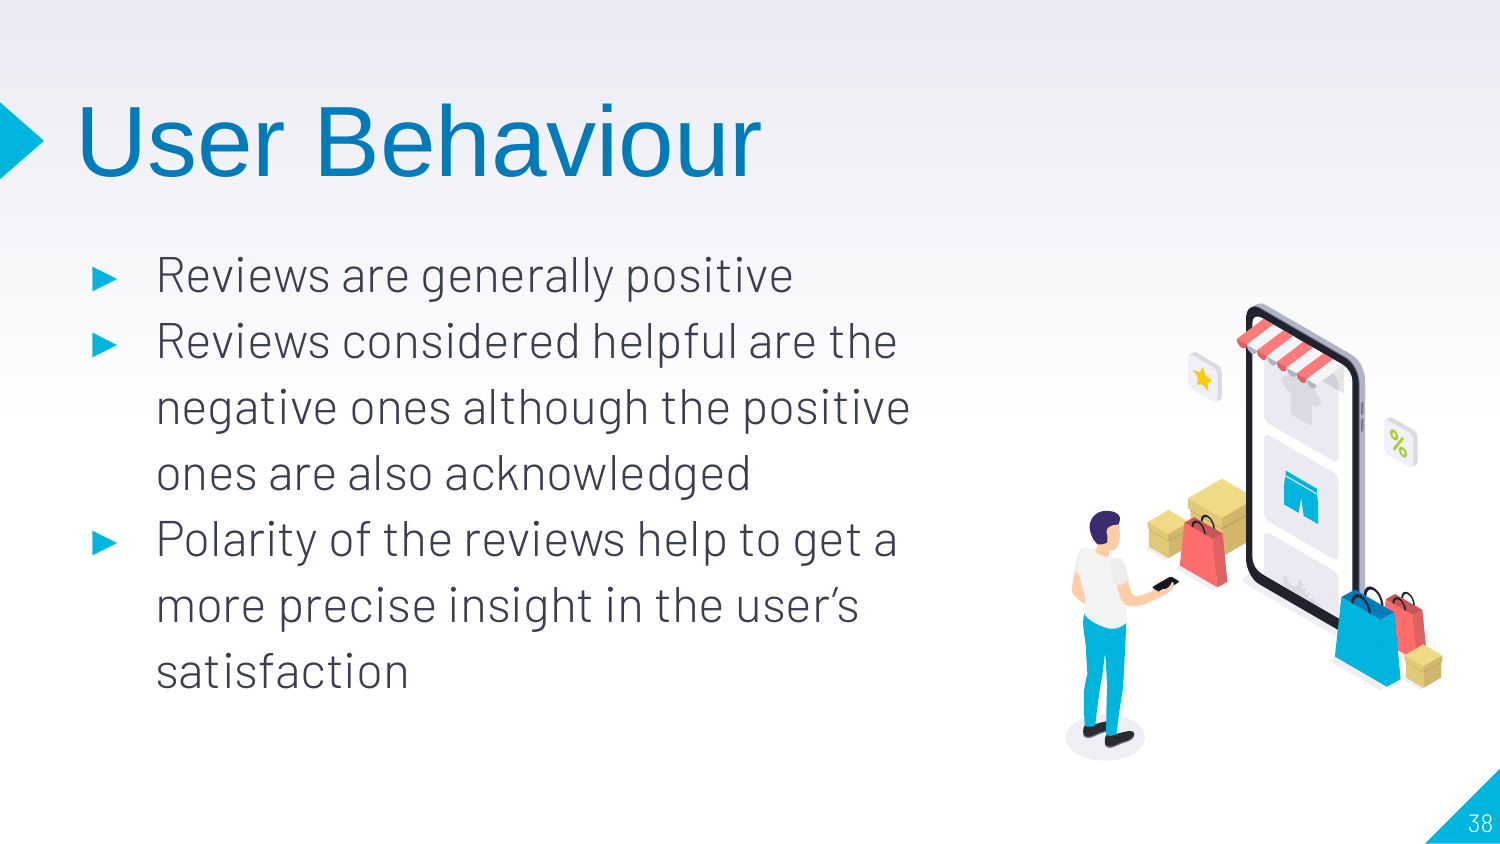

# User Behaviour
Reviews are generally positive
Reviews considered helpful are the negative ones although the positive ones are also acknowledged
Polarity of the reviews help to get a more precise insight in the user’s satisfaction

38